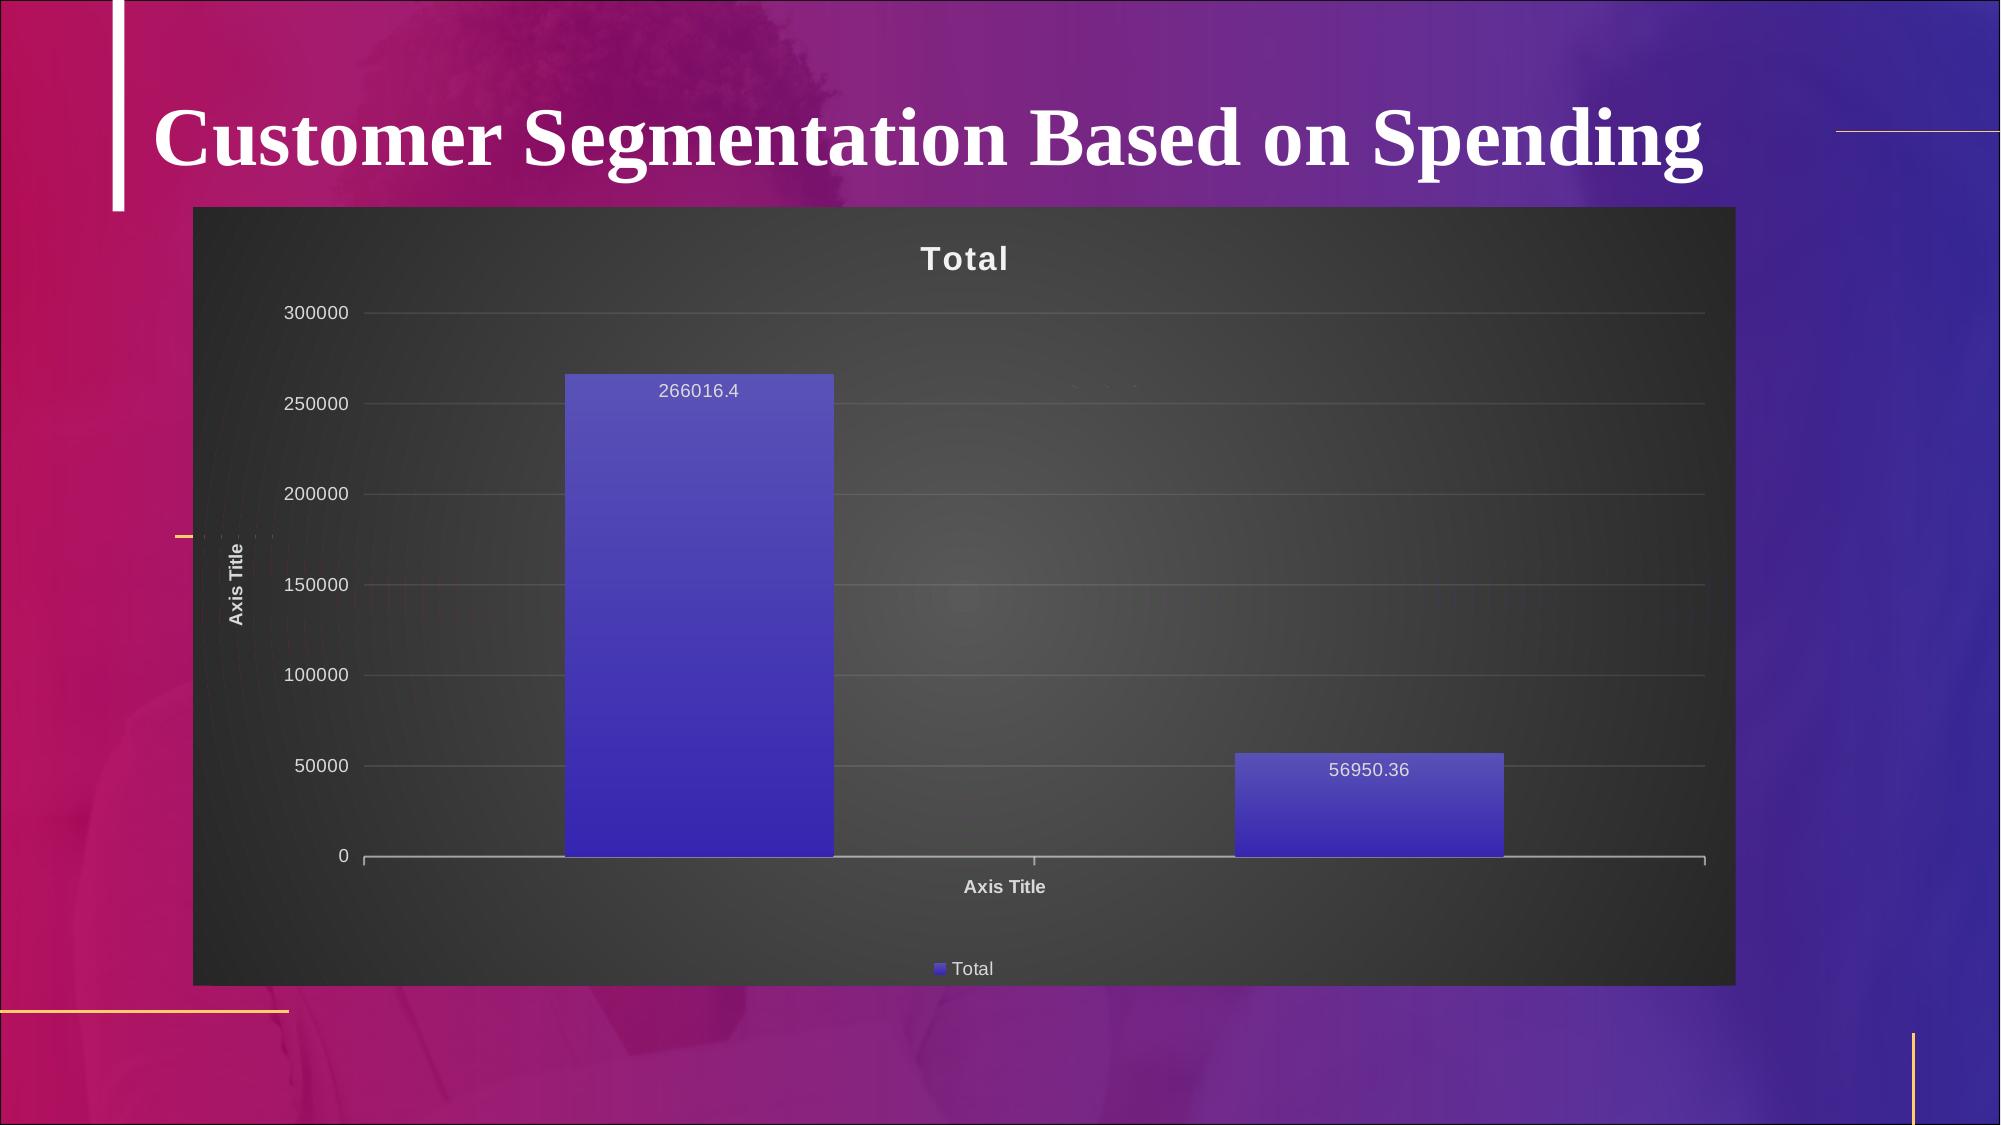

# Customer Segmentation Based on Spending

### Chart:

| Category | Total |
|---|---|
| High | 266016.39999999997 |
| Medium | 56950.36 |